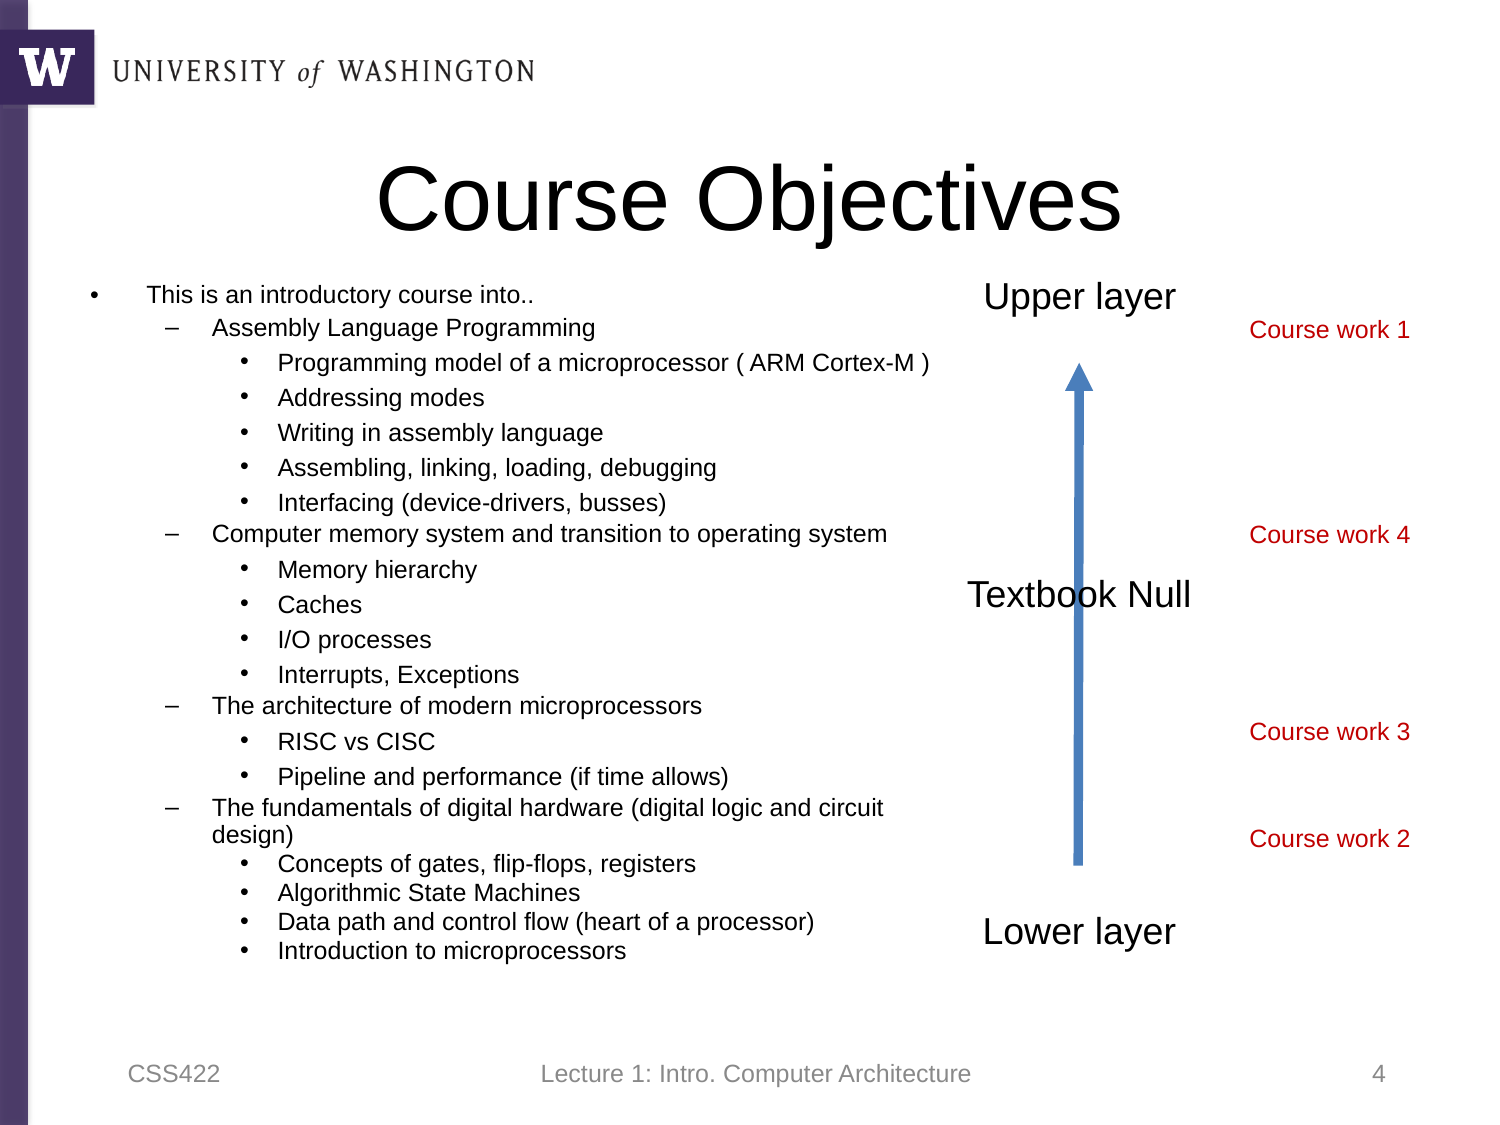

# Course Objectives
Upper layer
This is an introductory course into..
Assembly Language Programming
Programming model of a microprocessor ( ARM Cortex-M )
Addressing modes
Writing in assembly language
Assembling, linking, loading, debugging
Interfacing (device-drivers, busses)
Computer memory system and transition to operating system
Memory hierarchy
Caches
I/O processes
Interrupts, Exceptions
The architecture of modern microprocessors
RISC vs CISC
Pipeline and performance (if time allows)
The fundamentals of digital hardware (digital logic and circuit design)
Concepts of gates, flip-flops, registers
Algorithmic State Machines
Data path and control flow (heart of a processor)
Introduction to microprocessors
Course work 1
Course work 4
Textbook Null
Course work 3
Course work 2
Lower layer
CSS422
Lecture 1: Intro. Computer Architecture
4